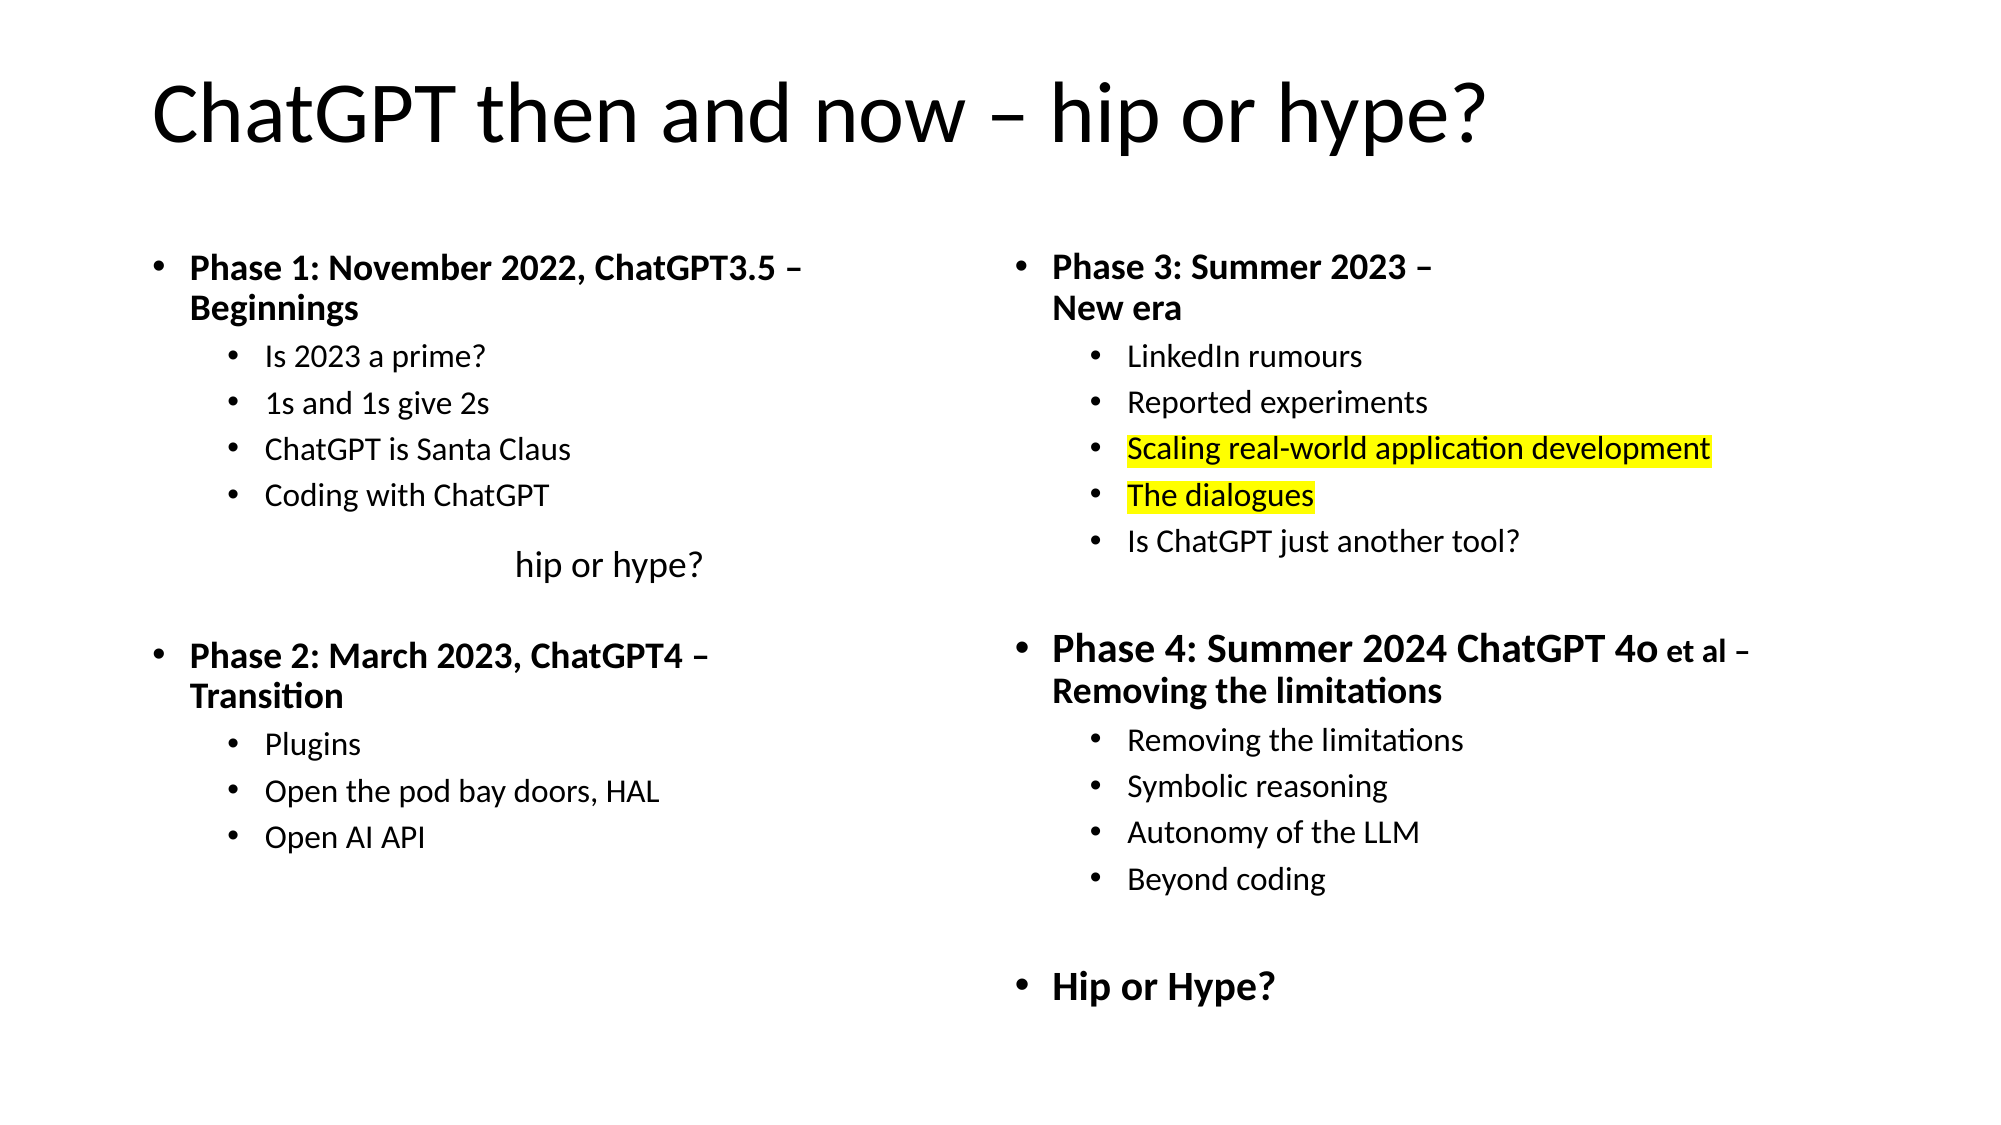

# ChatGPT then and now – hip or hype?
Phase 3: Summer 2023 –
New era
LinkedIn rumours
Reported experiments
Scaling real-world application development
The dialogues
Is ChatGPT just another tool?

Phase 4: Summer 2024 ChatGPT 4o et al –
Removing the limitations
Removing the limitations
Symbolic reasoning
Autonomy of the LLM
Beyond coding

Hip or Hype?

Phase 1: November 2022, ChatGPT3.5 –
Beginnings
Is 2023 a prime?
1s and 1s give 2s
ChatGPT is Santa Claus
Coding with ChatGPT

Phase 2: March 2023, ChatGPT4 –
Transition
Plugins
Open the pod bay doors, HAL
Open AI API
hip or hype?